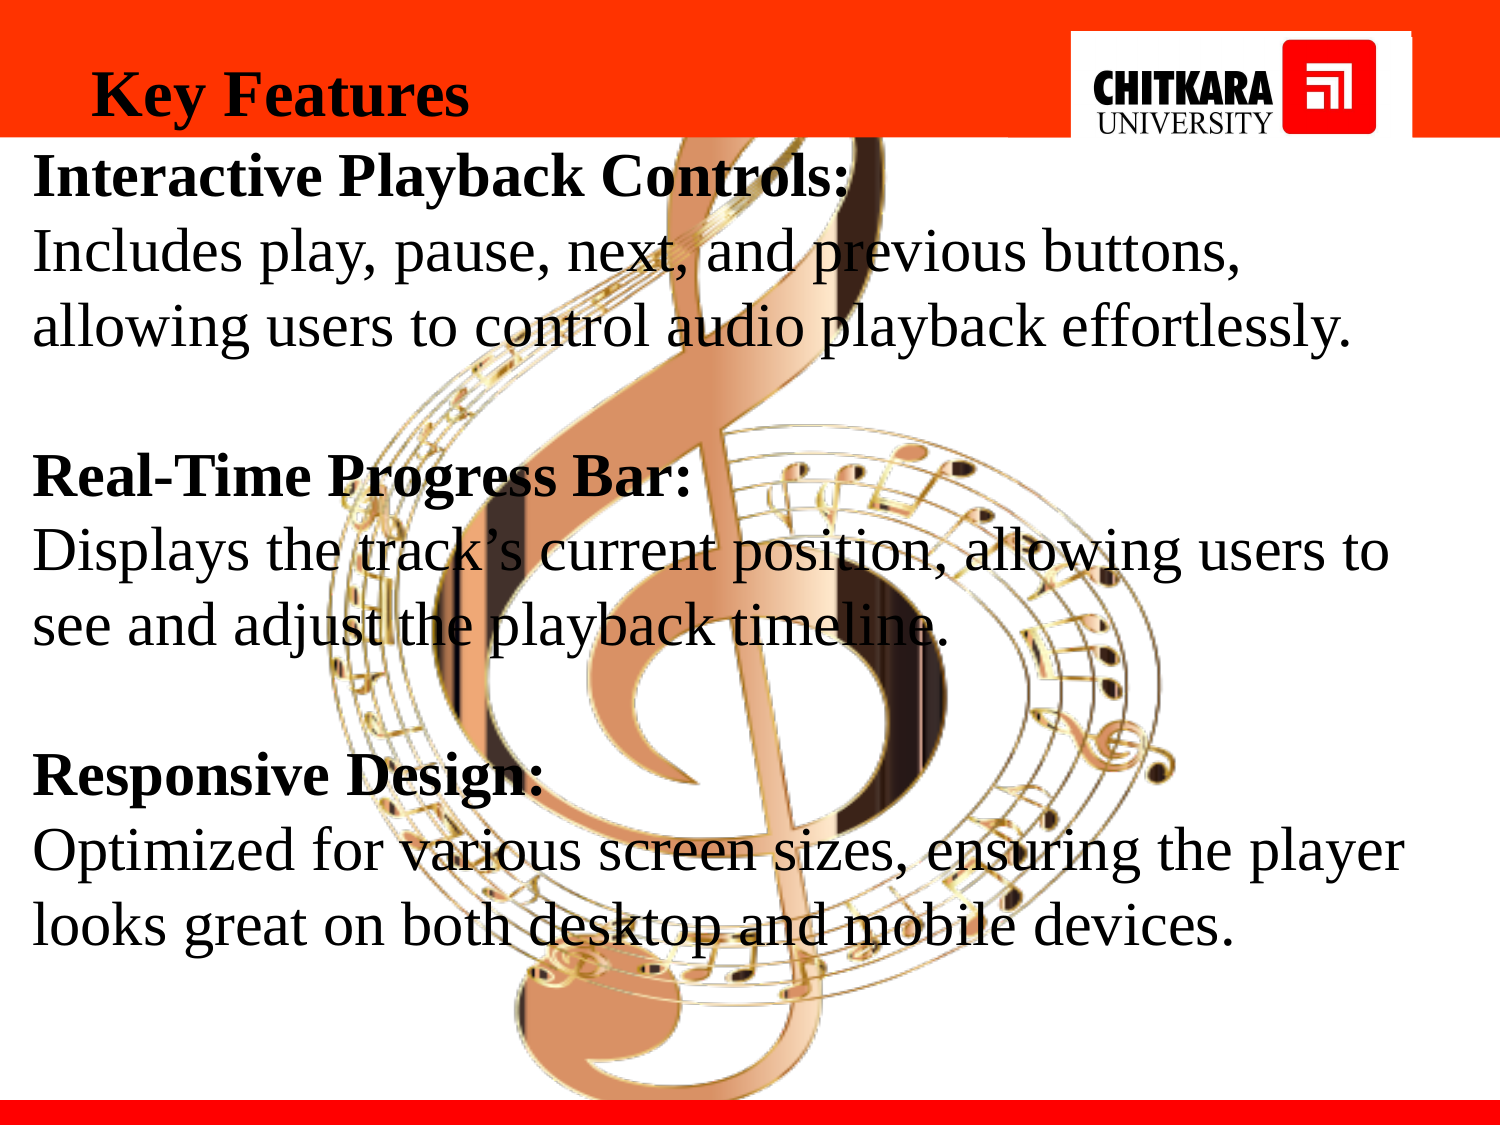

Key Features
Interactive Playback Controls:
Includes play, pause, next, and previous buttons, allowing users to control audio playback effortlessly.

Real-Time Progress Bar:
Displays the track’s current position, allowing users to see and adjust the playback timeline.

Responsive Design:
Optimized for various screen sizes, ensuring the player looks great on both desktop and mobile devices.